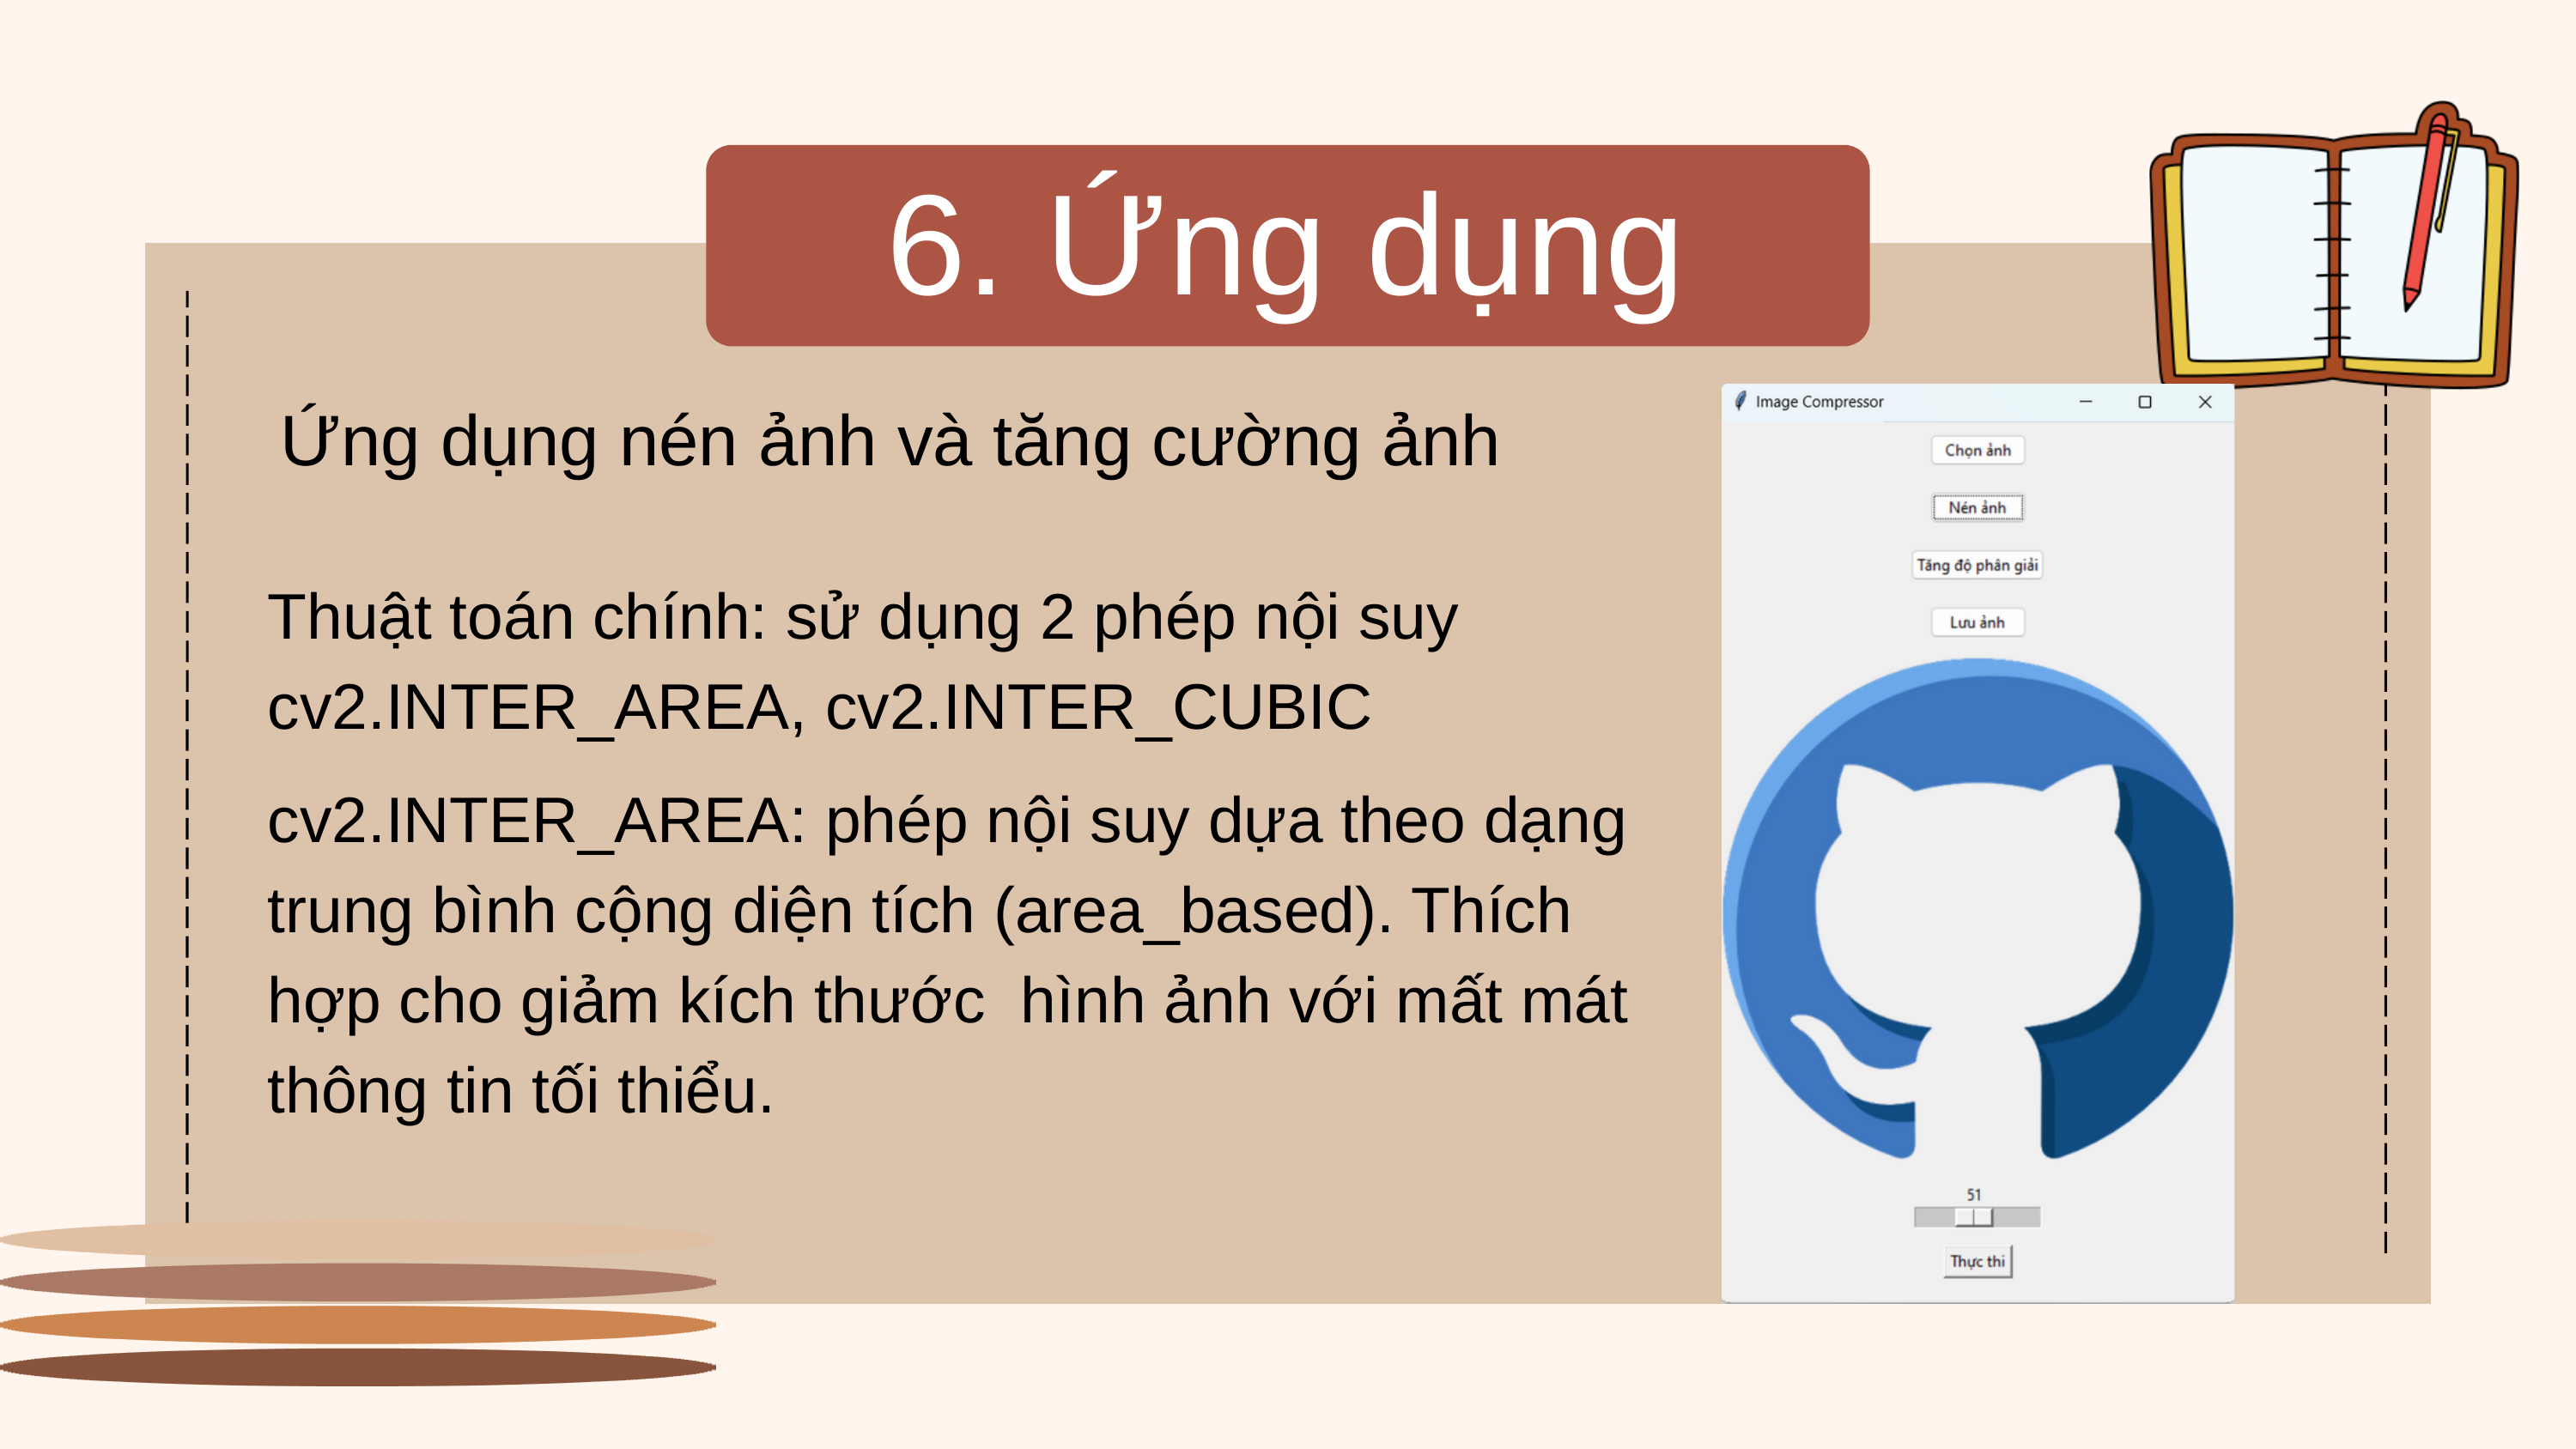

6. Ứng dụng

Ứng dụng nén ảnh và tăng cường ảnh

Thuật toán chính: sử dụng 2 phép nội suy cv2.INTER_AREA, cv2.INTER_CUBIC
cv2.INTER_AREA: phép nội suy dựa theo dạng trung bình cộng diện tích (area_based). Thích hợp cho giảm kích thước  hình ảnh với mất mát thông tin tối thiểu.